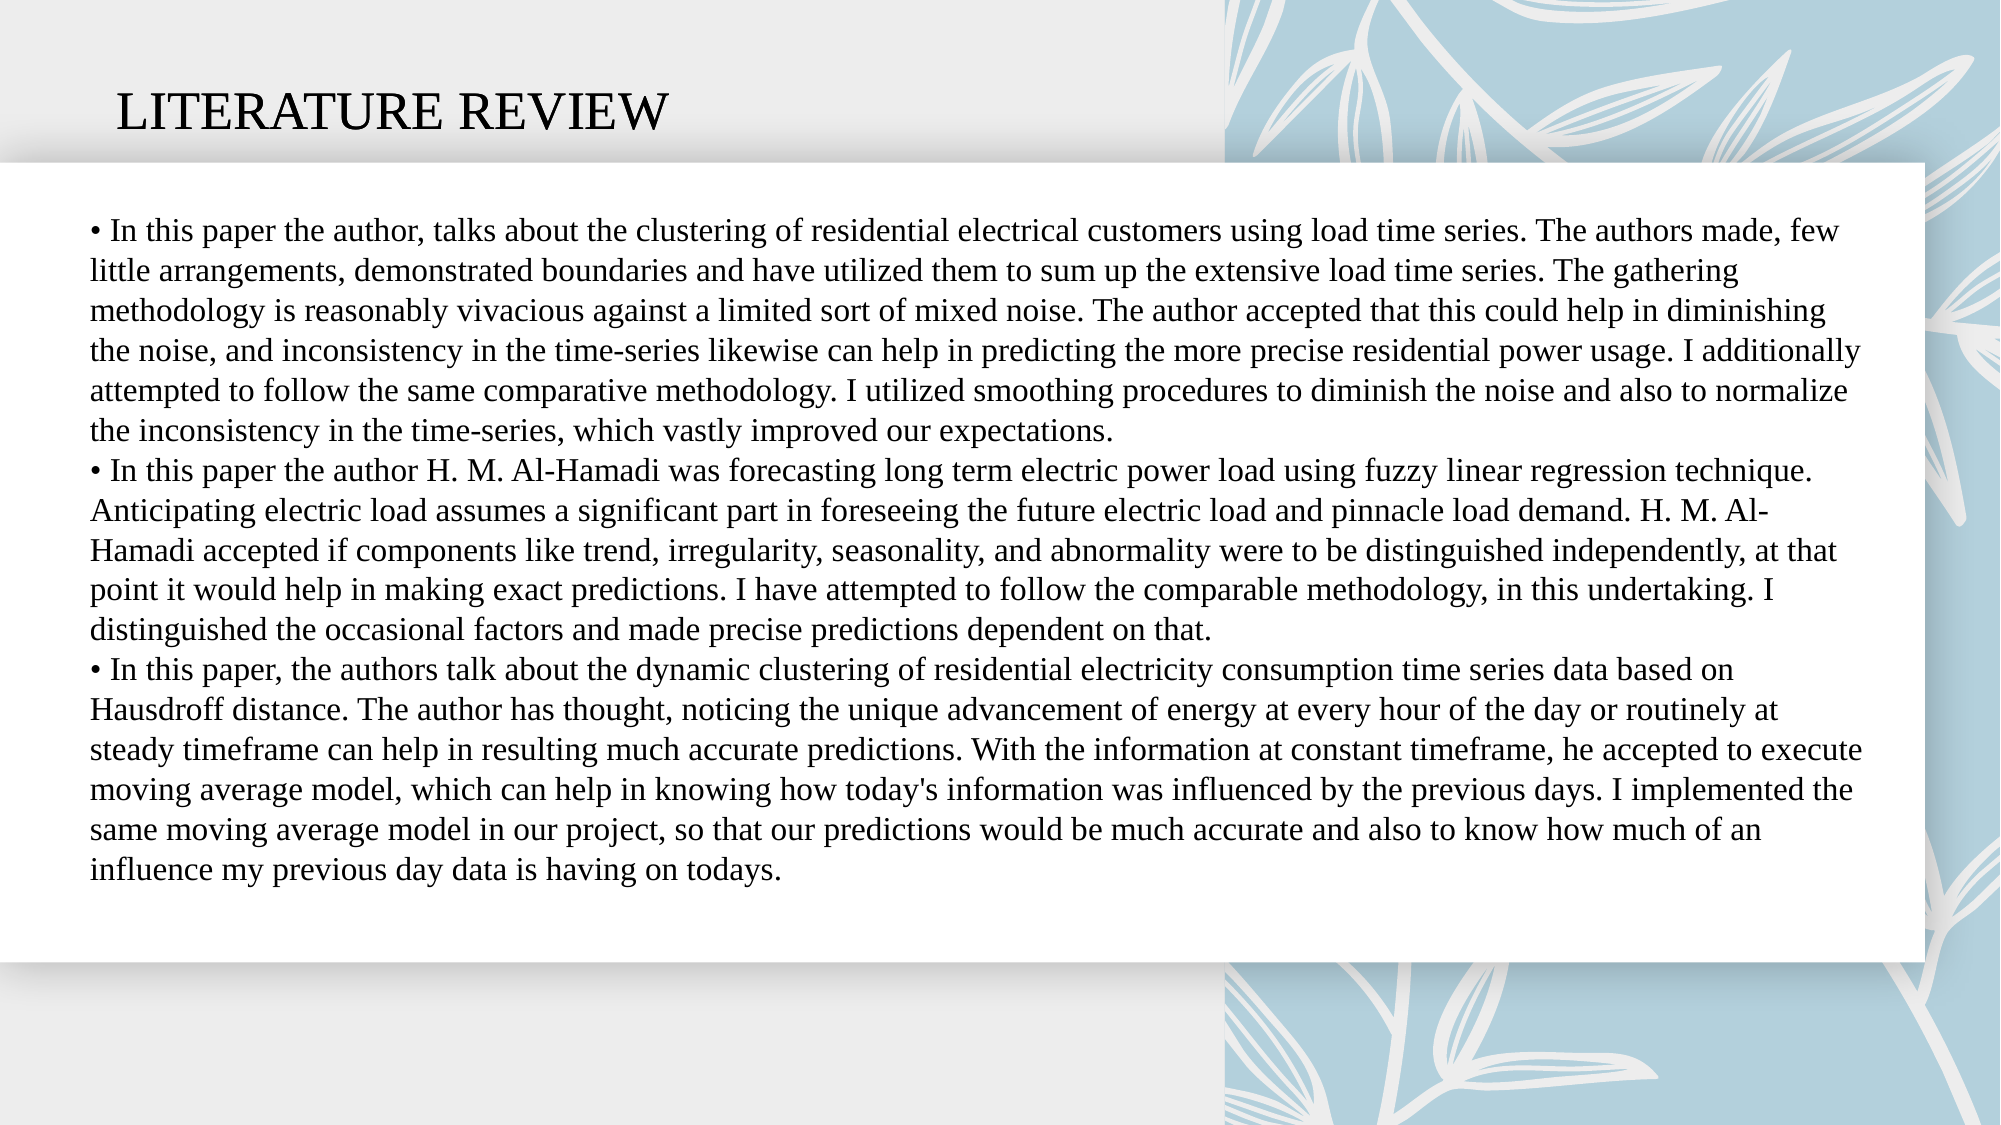

LITERATURE REVIEW
LITERATURE REVIEW

• In this paper the author, talks about the clustering of residential electrical customers using load time series. The authors made, few little arrangements, demonstrated boundaries and have utilized them to sum up the extensive load time series. The gathering methodology is reasonably vivacious against a limited sort of mixed noise. The author accepted that this could help in diminishing the noise, and inconsistency in the time-series likewise can help in predicting the more precise residential power usage. I additionally attempted to follow the same comparative methodology. I utilized smoothing procedures to diminish the noise and also to normalize the inconsistency in the time-series, which vastly improved our expectations.
• In this paper the author H. M. Al-Hamadi was forecasting long term electric power load using fuzzy linear regression technique. Anticipating electric load assumes a significant part in foreseeing the future electric load and pinnacle load demand. H. M. Al-Hamadi accepted if components like trend, irregularity, seasonality, and abnormality were to be distinguished independently, at that point it would help in making exact predictions. I have attempted to follow the comparable methodology, in this undertaking. I distinguished the occasional factors and made precise predictions dependent on that.
• In this paper, the authors talk about the dynamic clustering of residential electricity consumption time series data based on Hausdroff distance. The author has thought, noticing the unique advancement of energy at every hour of the day or routinely at steady timeframe can help in resulting much accurate predictions. With the information at constant timeframe, he accepted to execute moving average model, which can help in knowing how today's information was influenced by the previous days. I implemented the same moving average model in our project, so that our predictions would be much accurate and also to know how much of an influence my previous day data is having on todays.